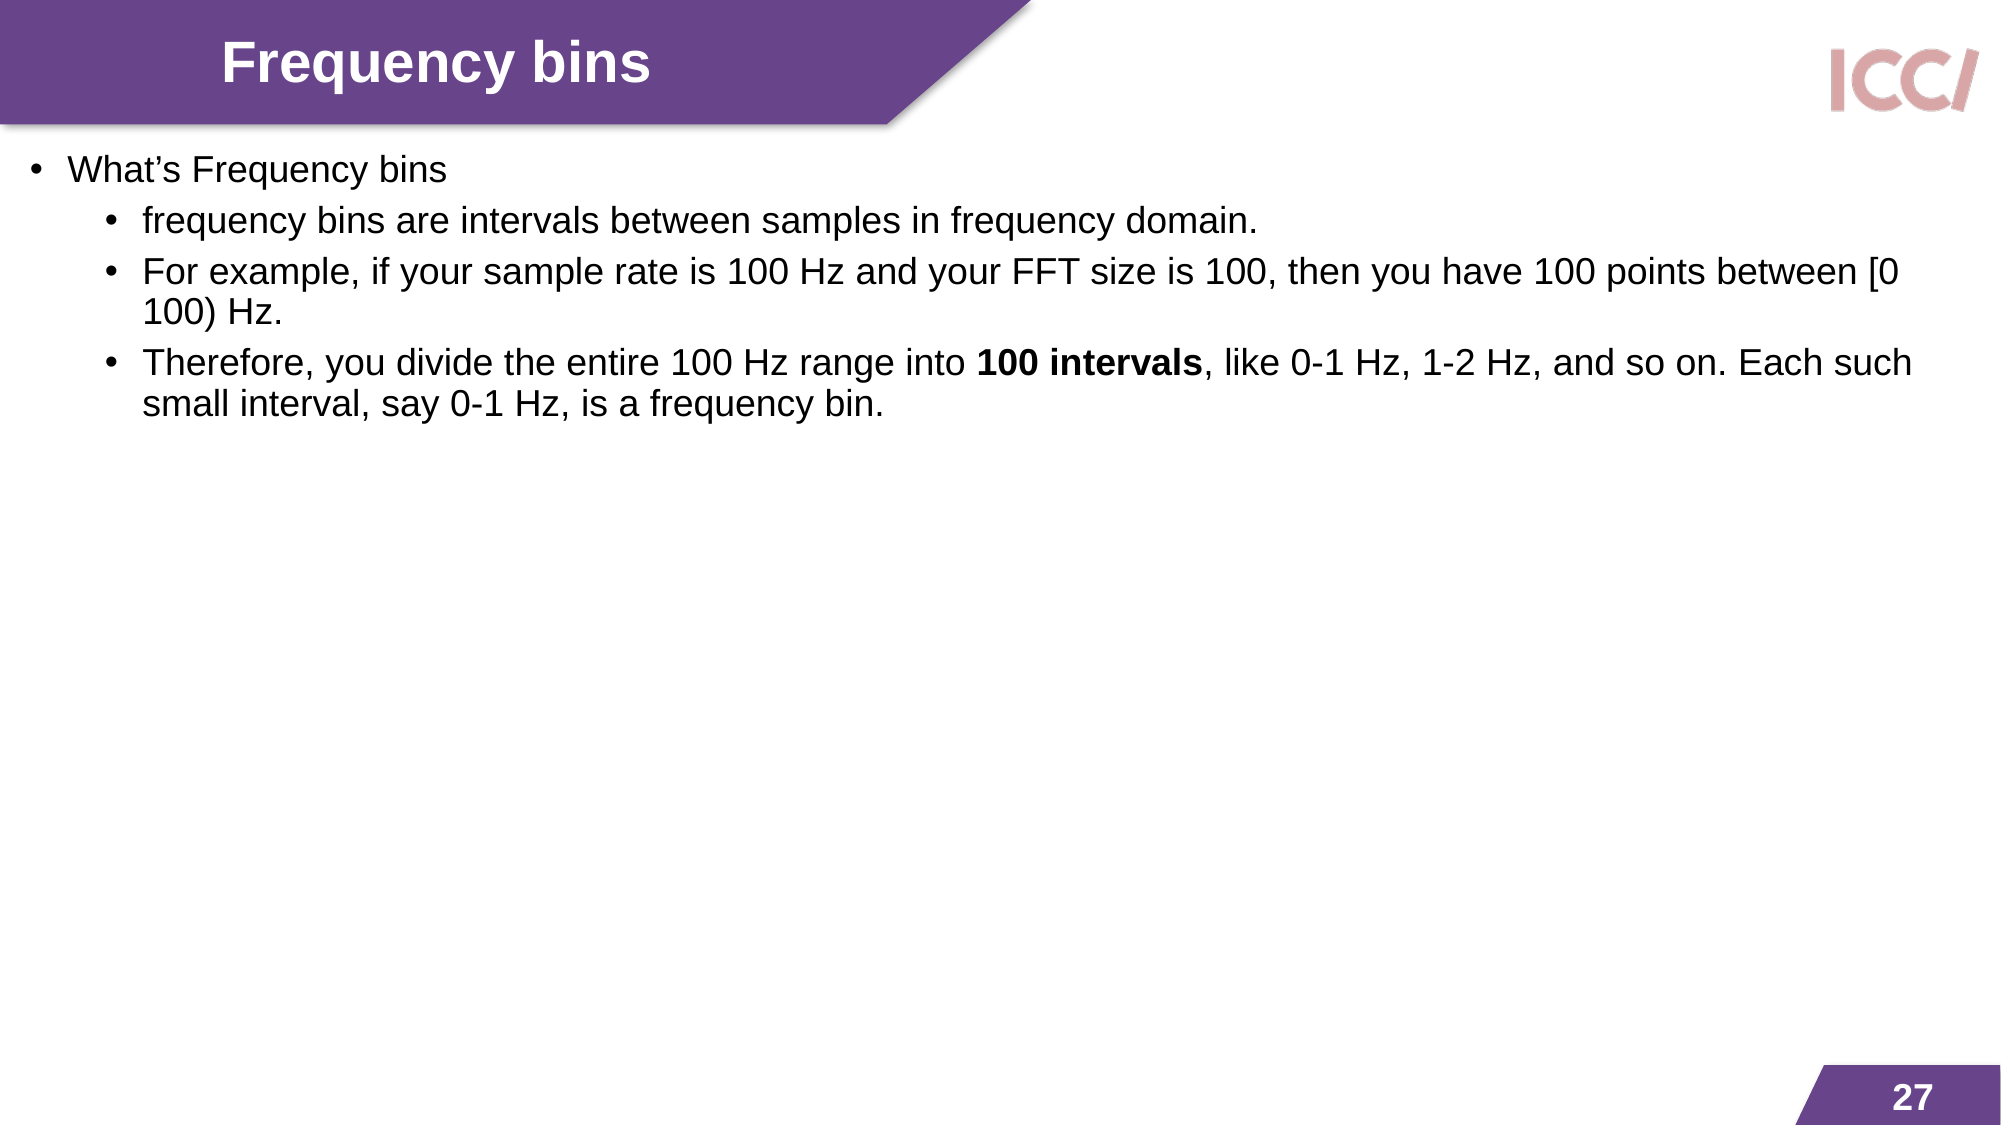

# Frequency bins
What’s Frequency bins
frequency bins are intervals between samples in frequency domain.
For example, if your sample rate is 100 Hz and your FFT size is 100, then you have 100 points between [0 100) Hz.
Therefore, you divide the entire 100 Hz range into 100 intervals, like 0-1 Hz, 1-2 Hz, and so on. Each such small interval, say 0-1 Hz, is a frequency bin.

27